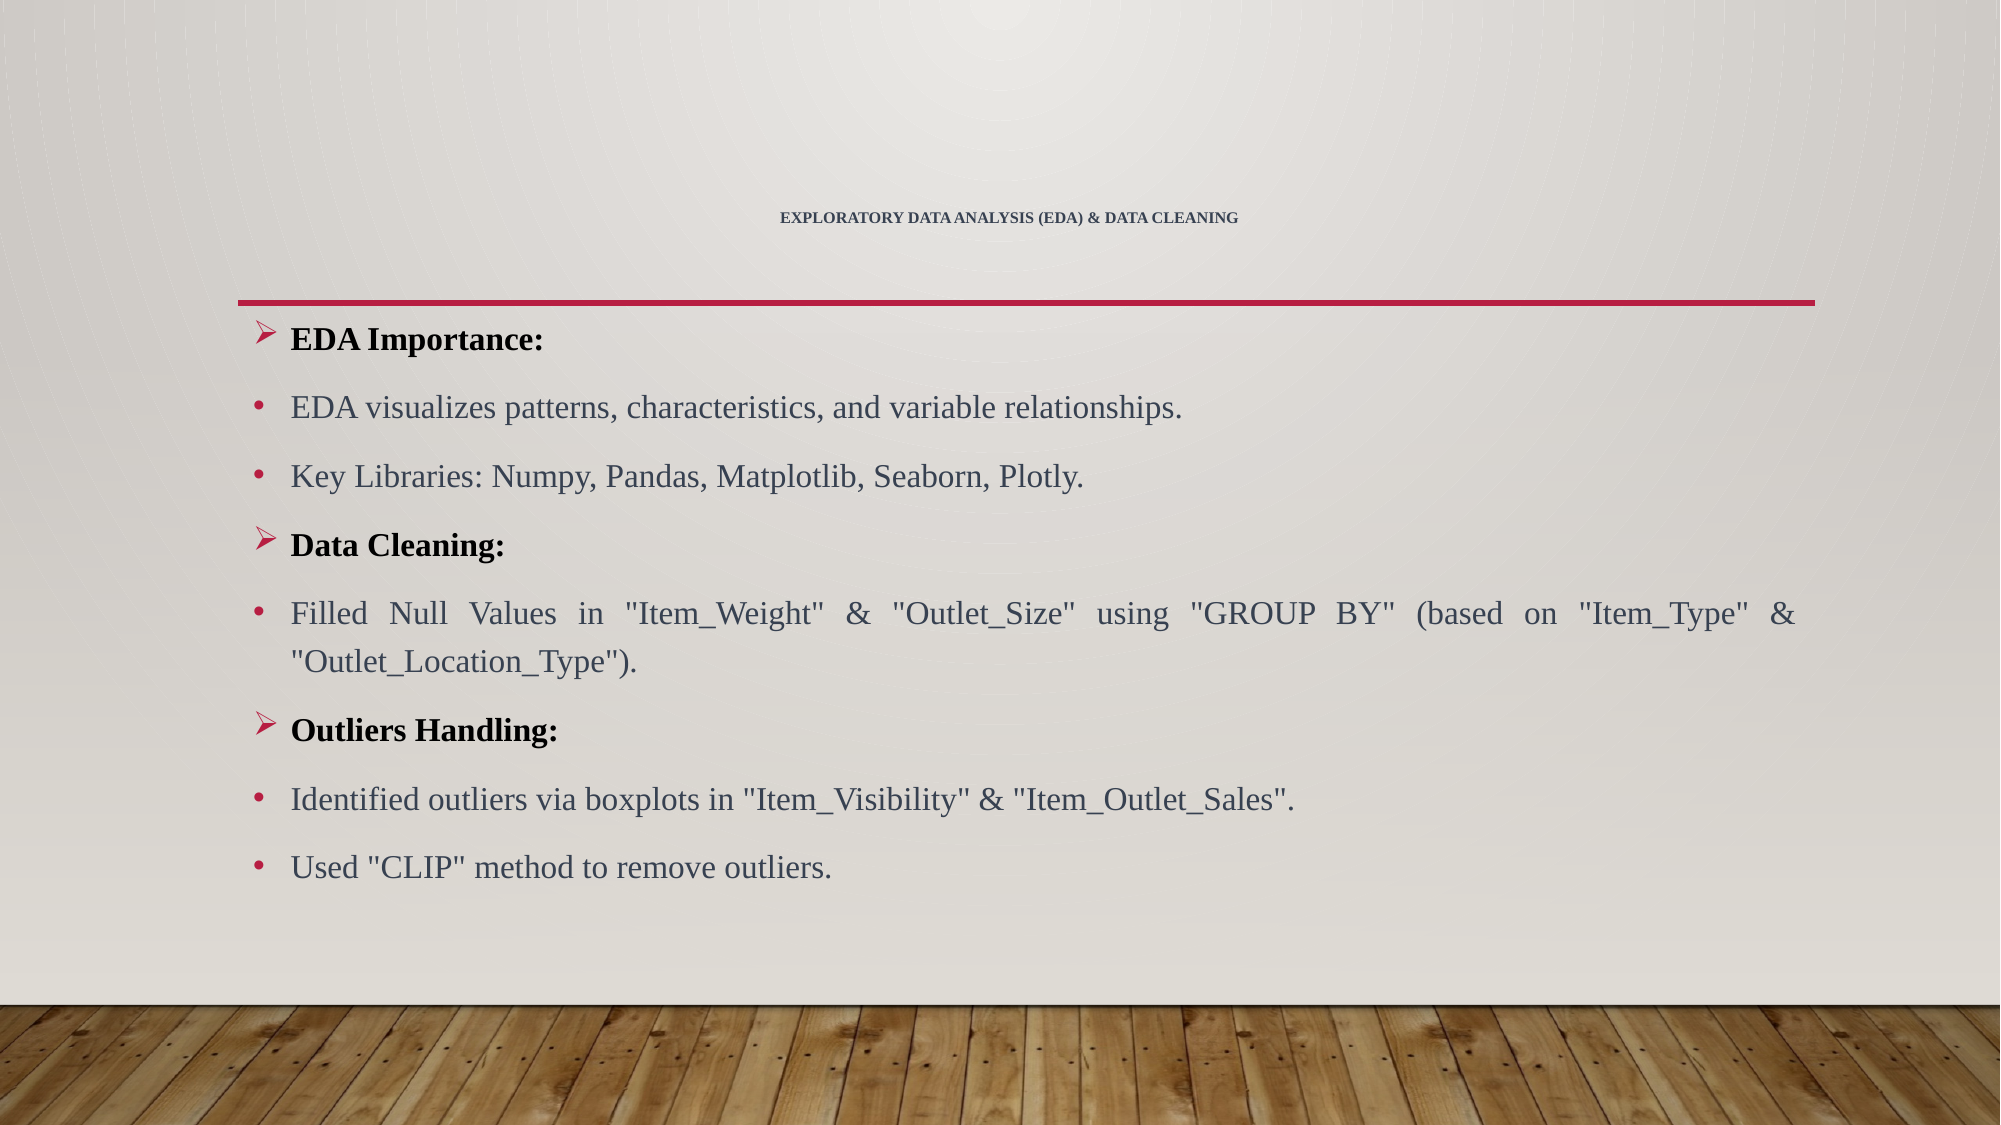

# EXPLORATORY DATA ANALYSIS (EDA) & DATA CLEANING
EDA Importance:
EDA visualizes patterns, characteristics, and variable relationships.
Key Libraries: Numpy, Pandas, Matplotlib, Seaborn, Plotly.
Data Cleaning:
Filled Null Values in "Item_Weight" & "Outlet_Size" using "GROUP BY" (based on "Item_Type" & "Outlet_Location_Type").
Outliers Handling:
Identified outliers via boxplots in "Item_Visibility" & "Item_Outlet_Sales".
Used "CLIP" method to remove outliers.